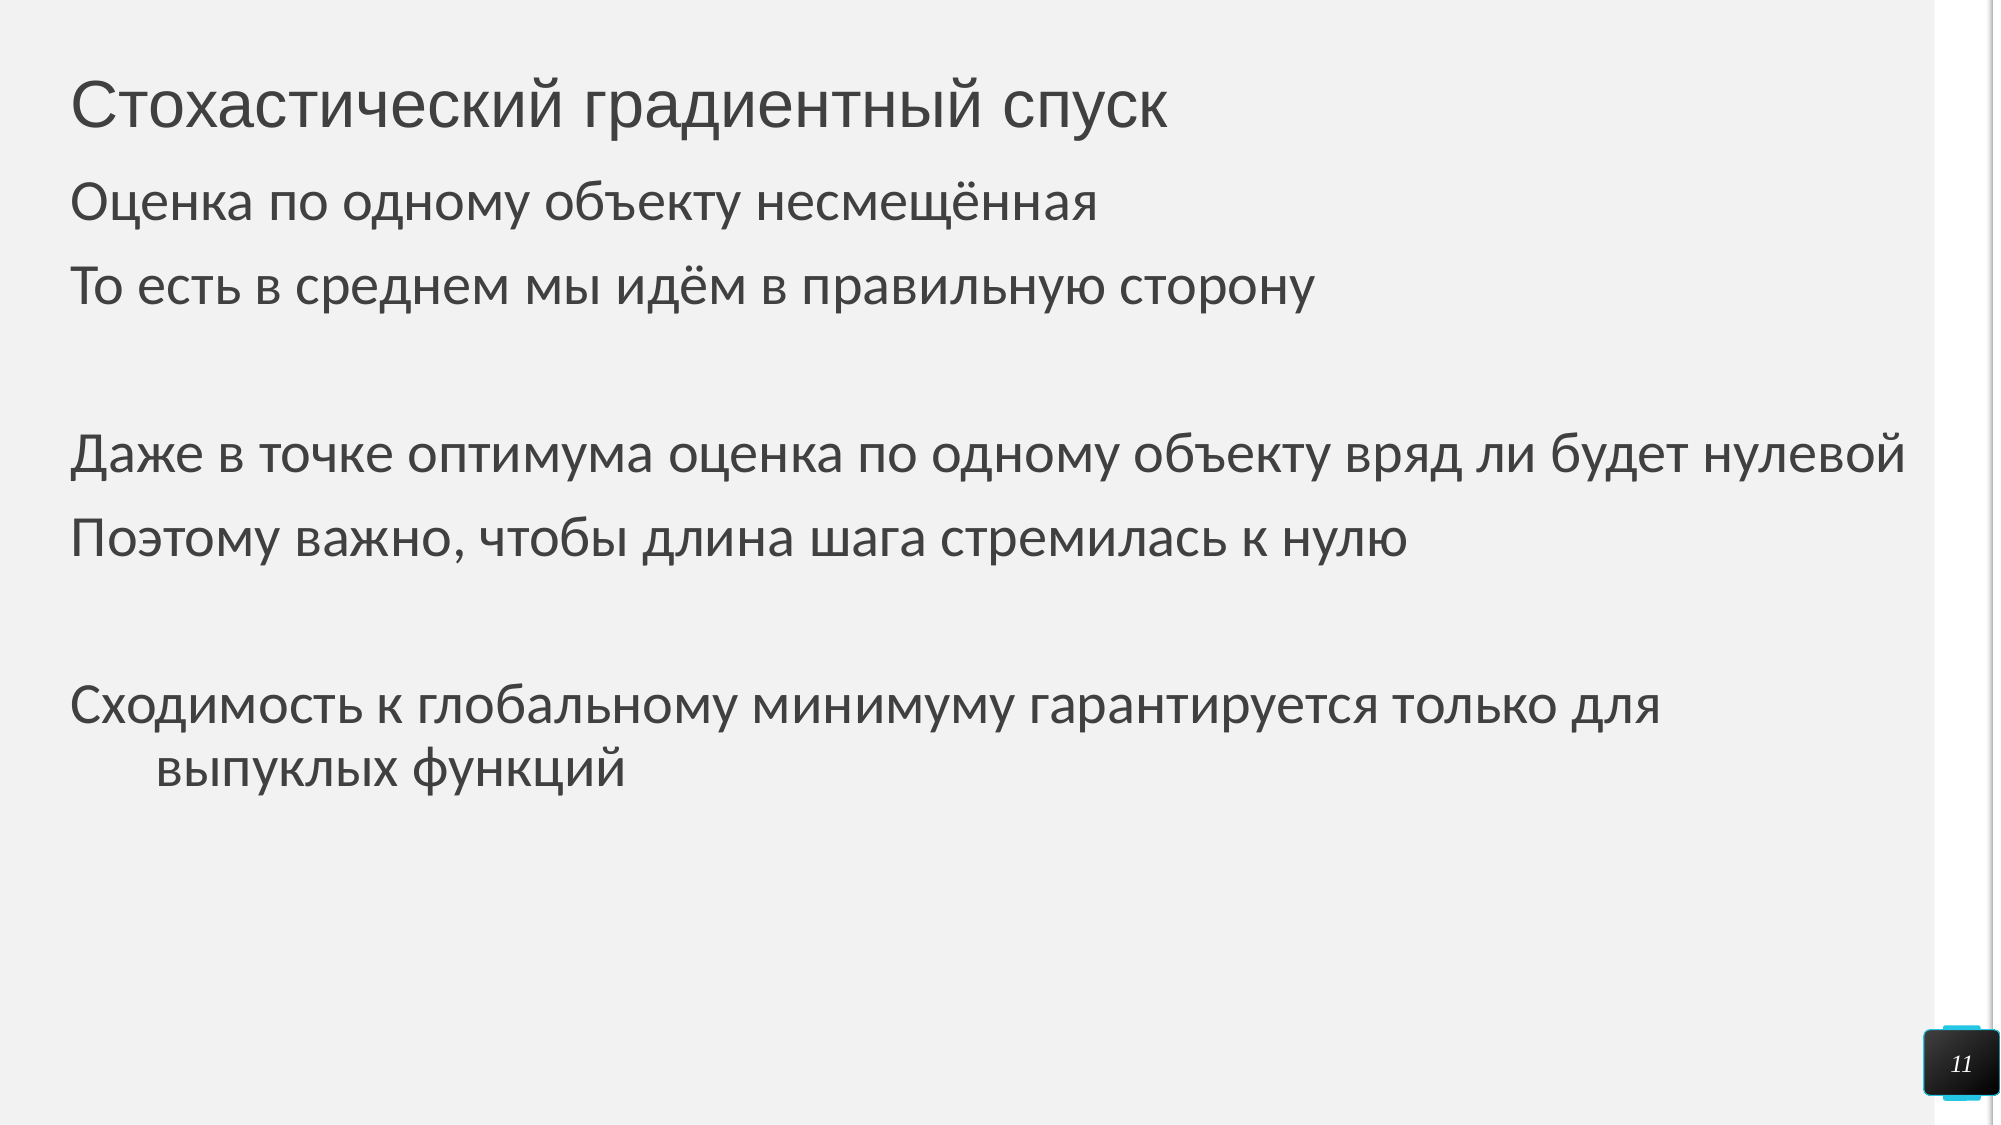

# Стохастический градиентный спуск
Оценка по одному объекту несмещённая
То есть в среднем мы идём в правильную сторону

Даже в точке оптимума оценка по одному объекту вряд ли будет нулевой
Поэтому важно, чтобы длина шага стремилась к нулю

Сходимость к глобальному минимуму гарантируется только для
выпуклых функций

11